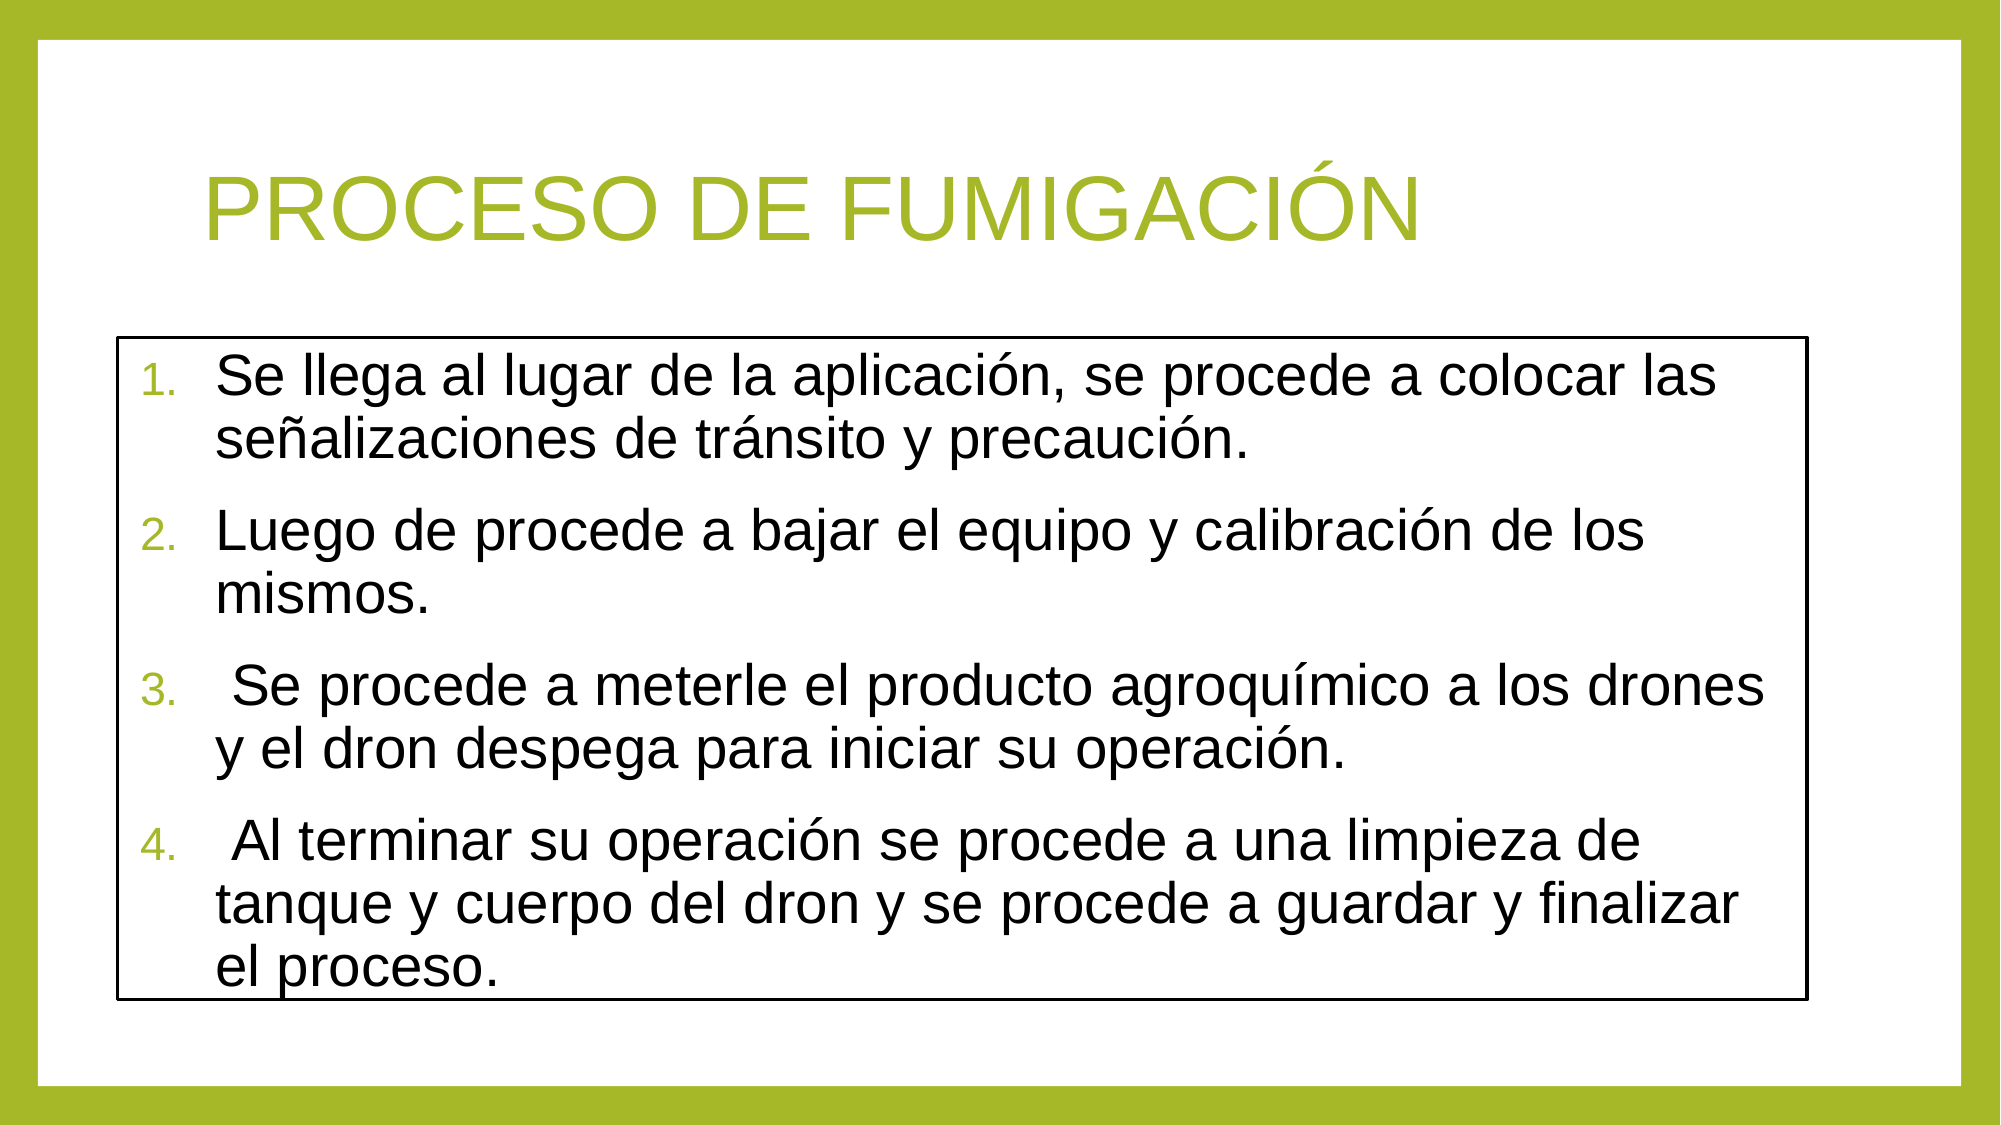

# PROCESO DE FUMIGACIÓN
Se llega al lugar de la aplicación, se procede a colocar las señalizaciones de tránsito y precaución.
Luego de procede a bajar el equipo y calibración de los mismos.
 Se procede a meterle el producto agroquímico a los drones y el dron despega para iniciar su operación.
 Al terminar su operación se procede a una limpieza de tanque y cuerpo del dron y se procede a guardar y finalizar el proceso.